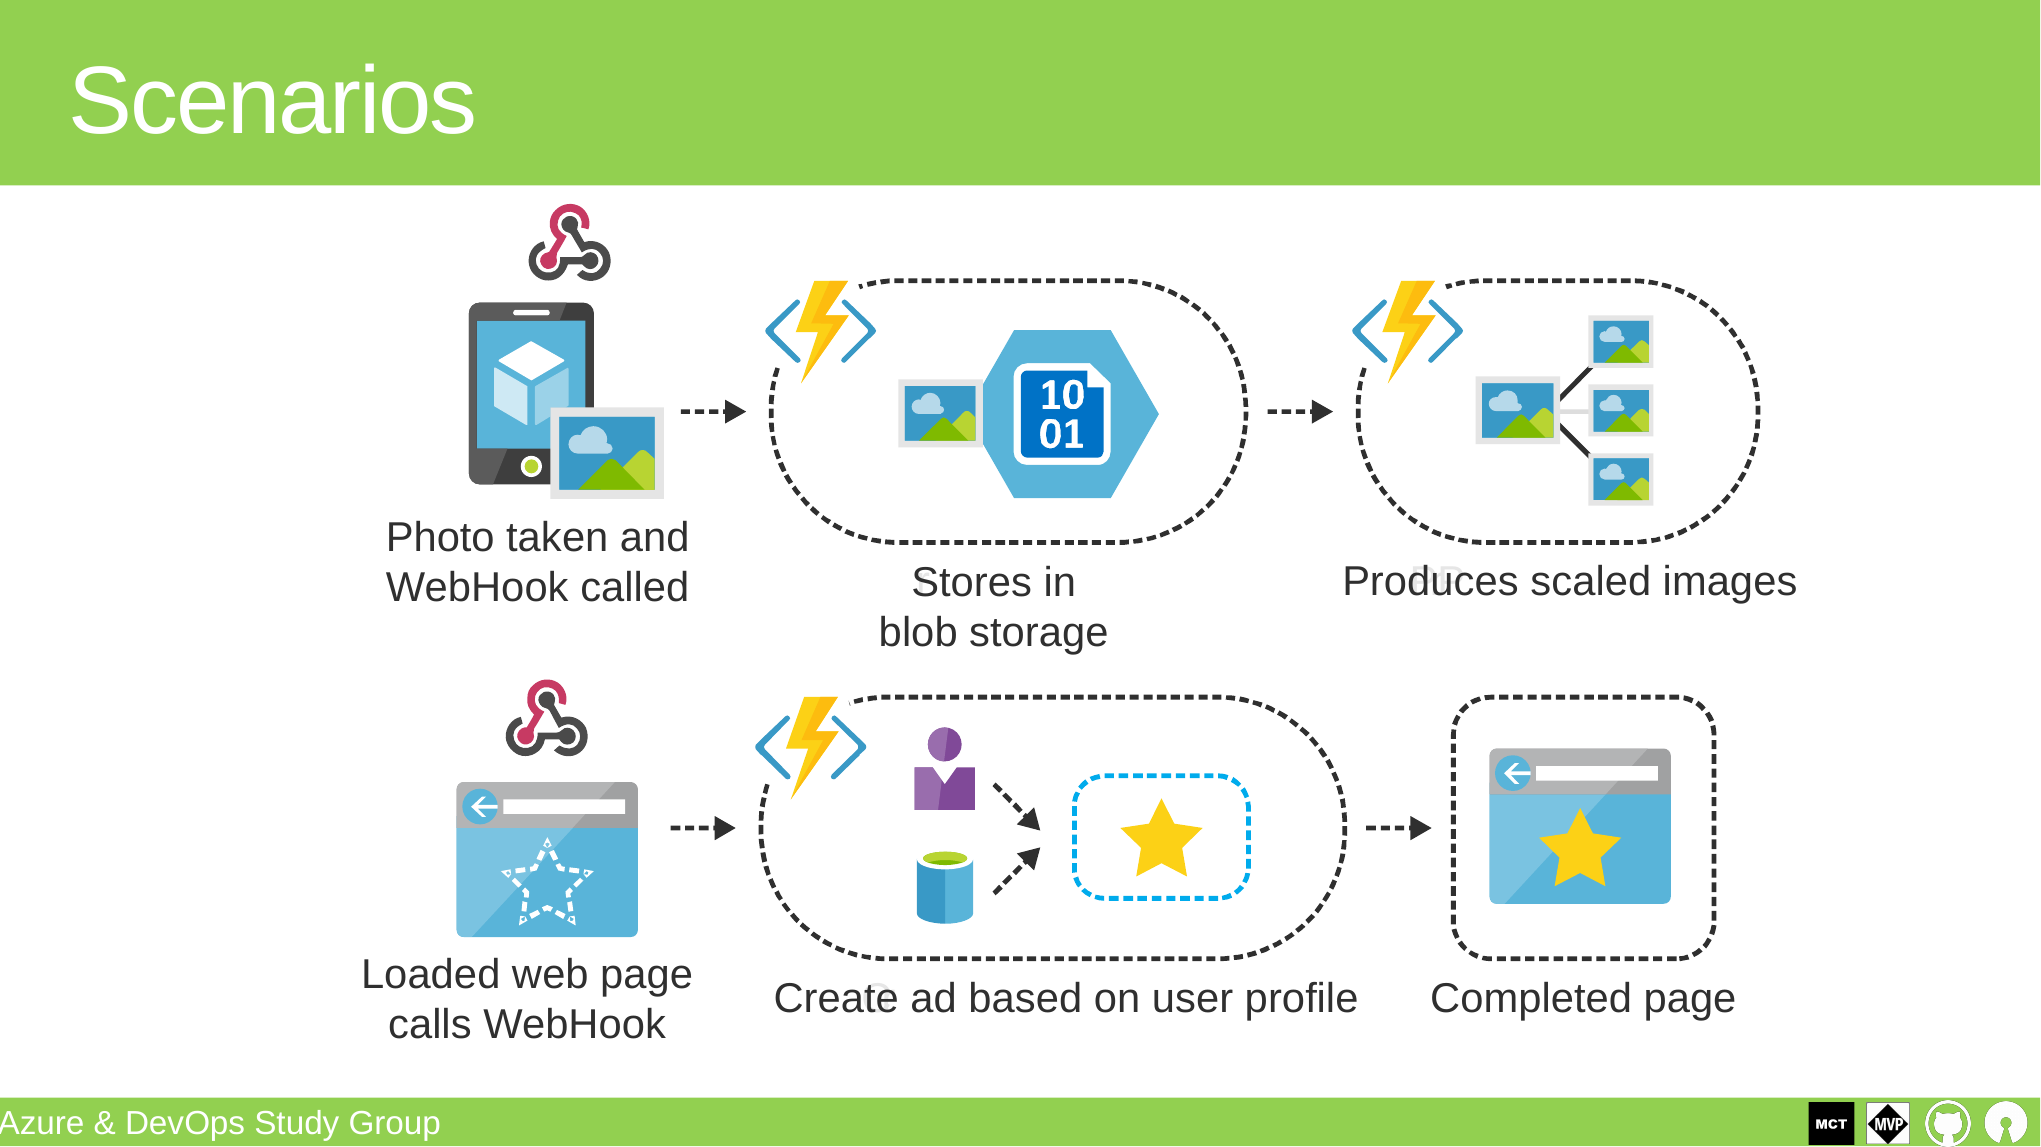

# Scenarios

Photo taken and WebHook called

Produces scaled images
PP
r

r
Stores in blob storage

Loaded web page calls WebHook

Completed page

Create ad based on user profile
C
r